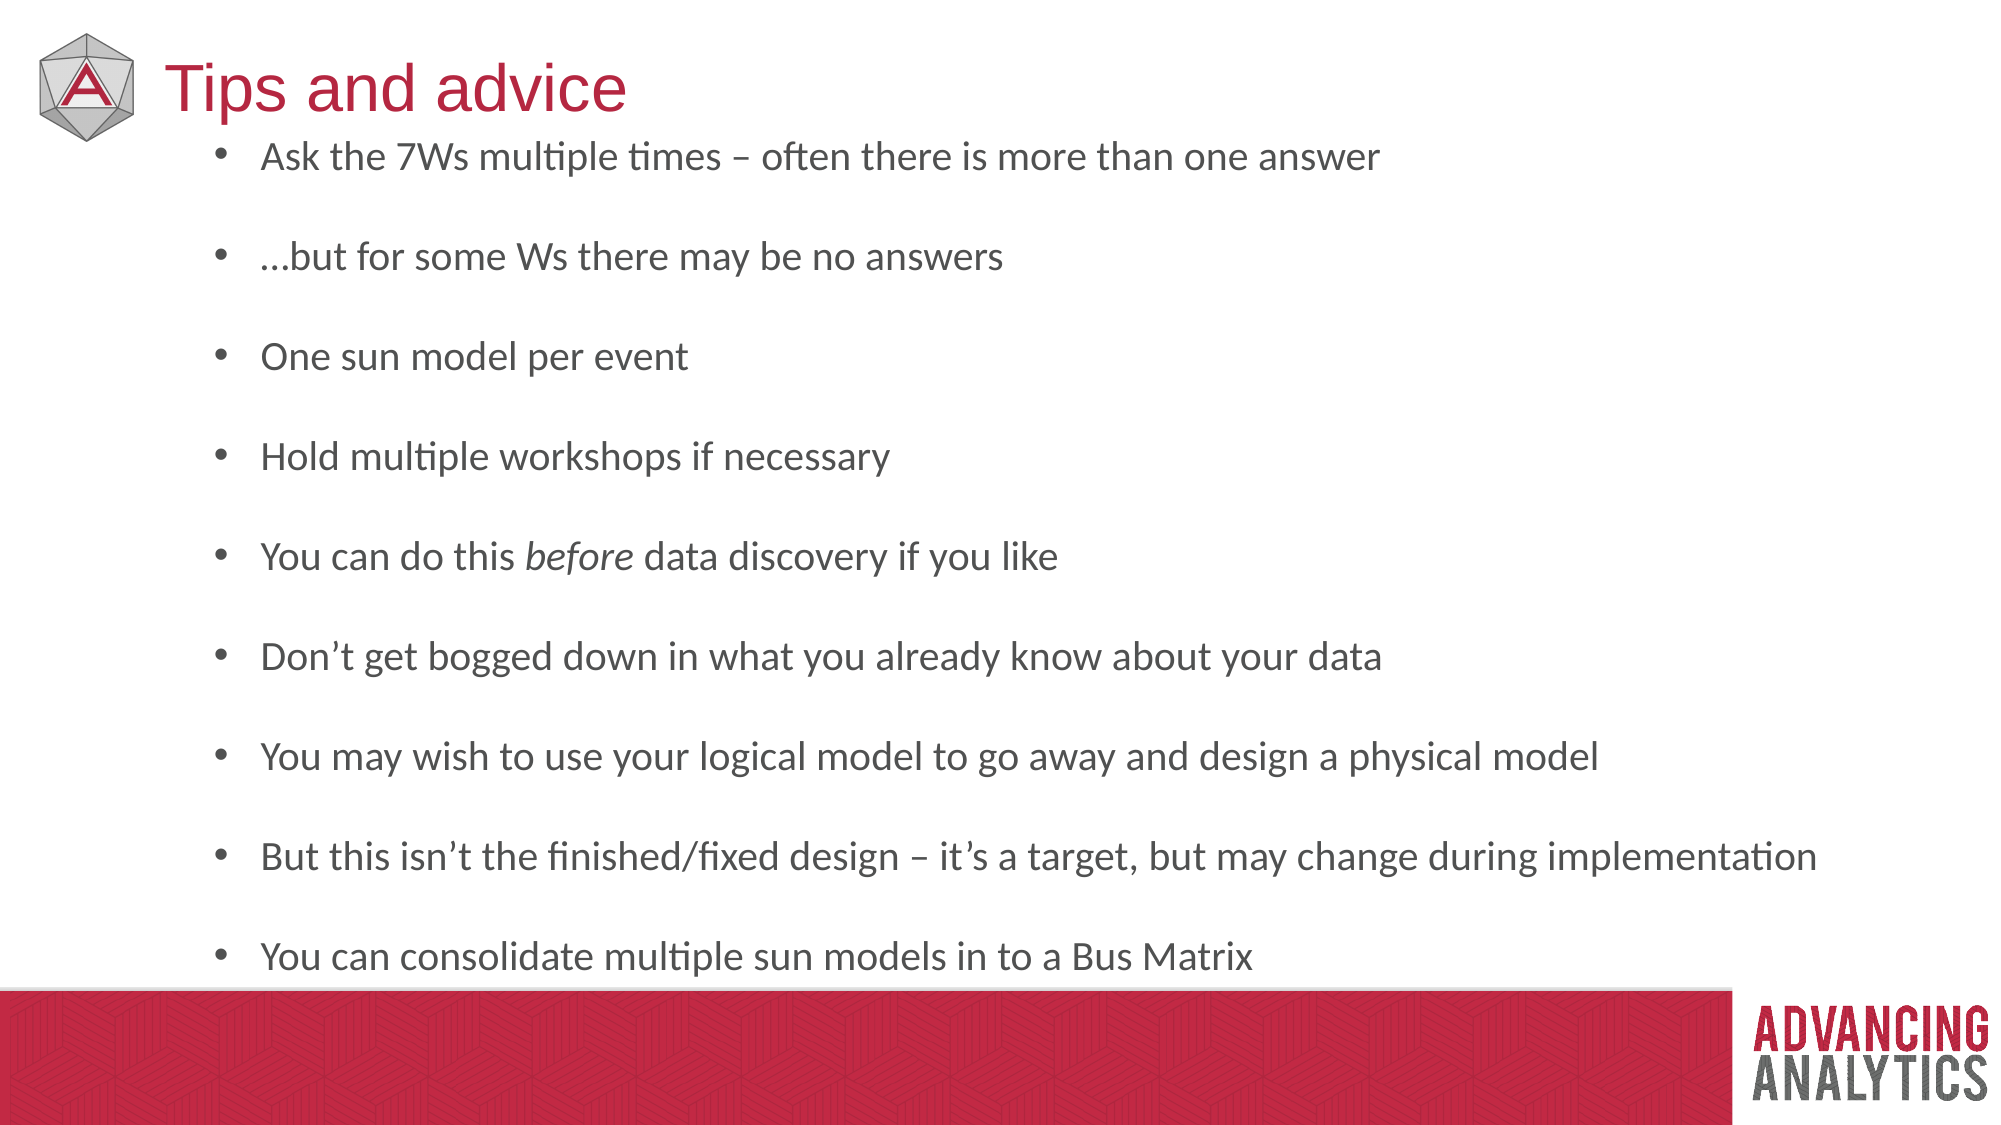

# Tips and advice
Ask the 7Ws multiple times – often there is more than one answer

…but for some Ws there may be no answers

One sun model per event

Hold multiple workshops if necessary

You can do this before data discovery if you like

Don’t get bogged down in what you already know about your data

You may wish to use your logical model to go away and design a physical model

But this isn’t the finished/fixed design – it’s a target, but may change during implementation

You can consolidate multiple sun models in to a Bus Matrix